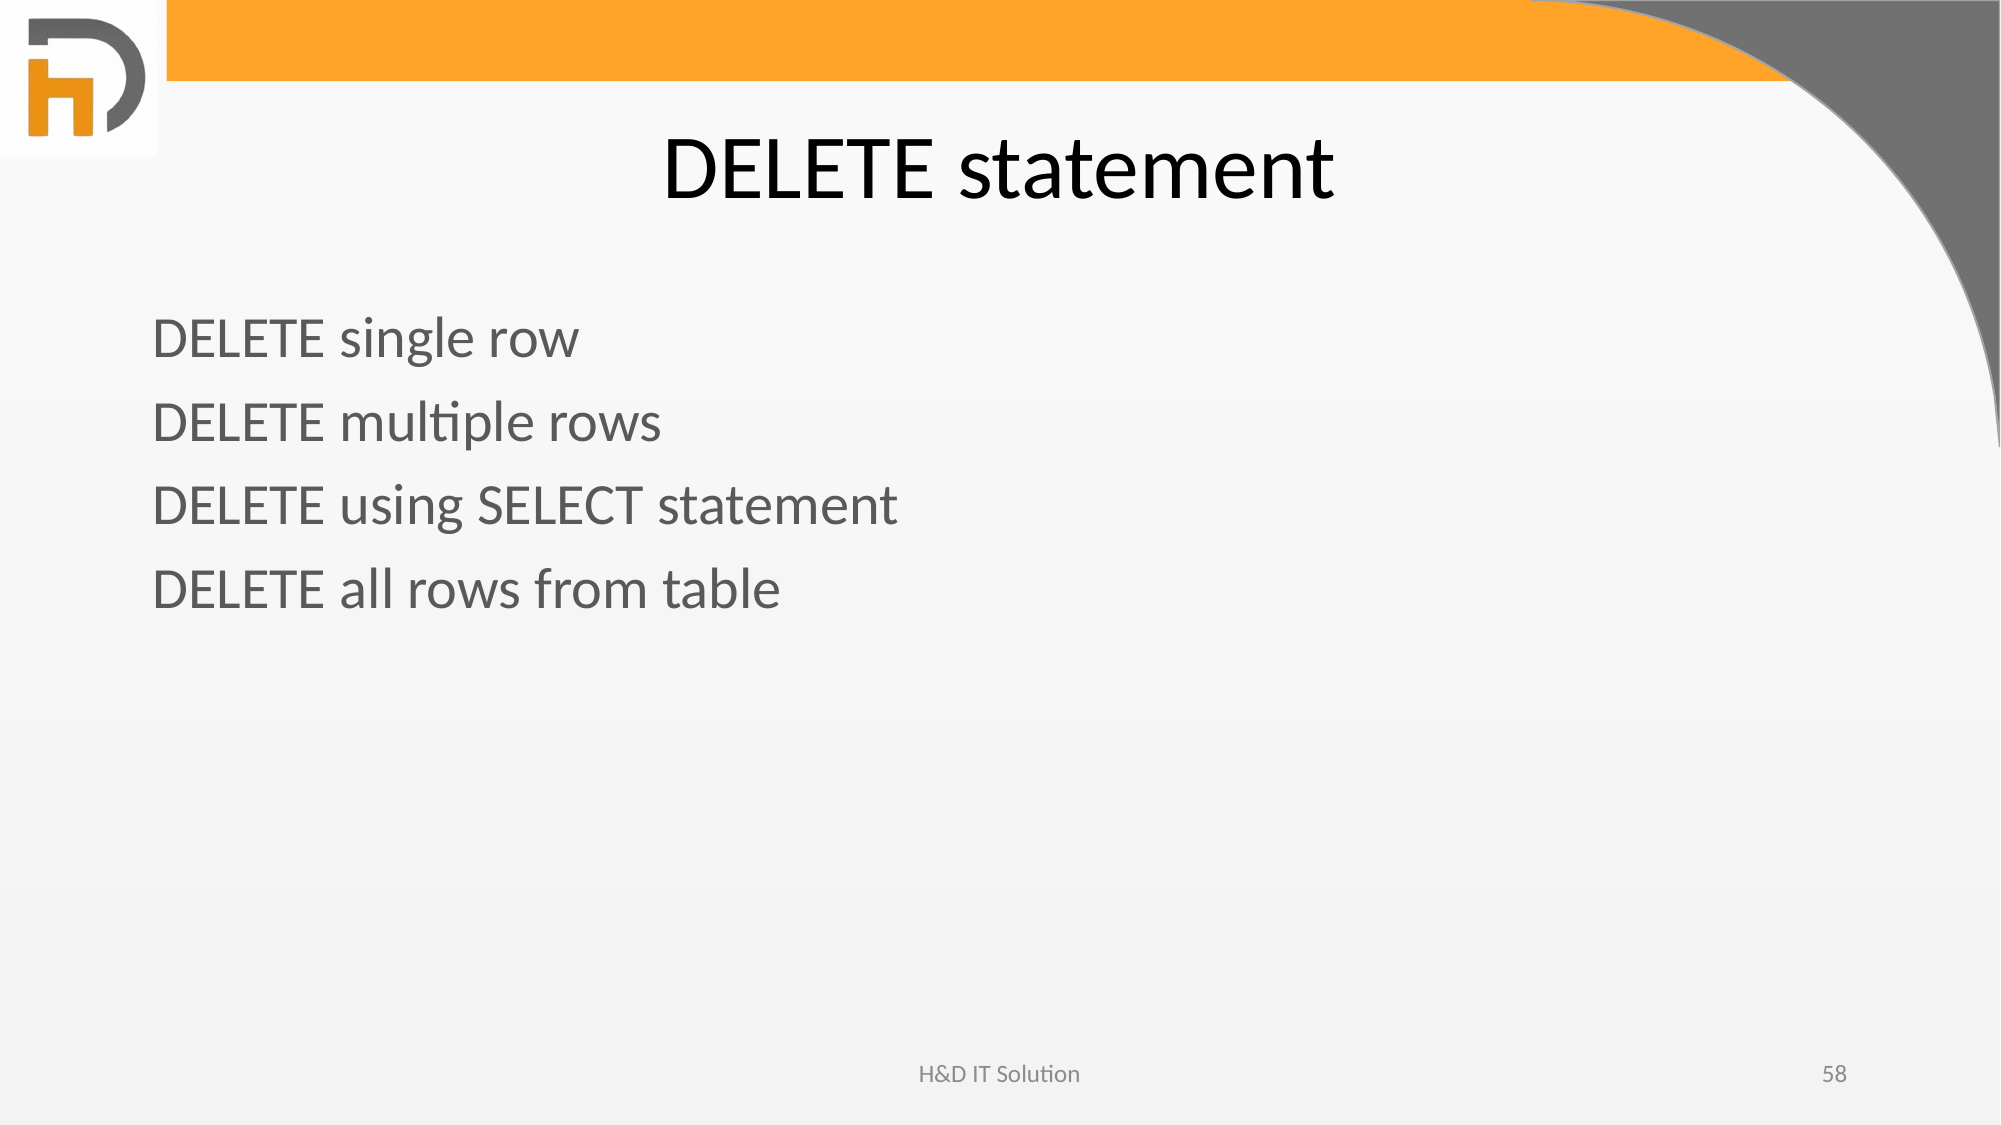

# DELETE statement
DELETE single row
DELETE multiple rows
DELETE using SELECT statement
DELETE all rows from table
H&D IT Solution
58